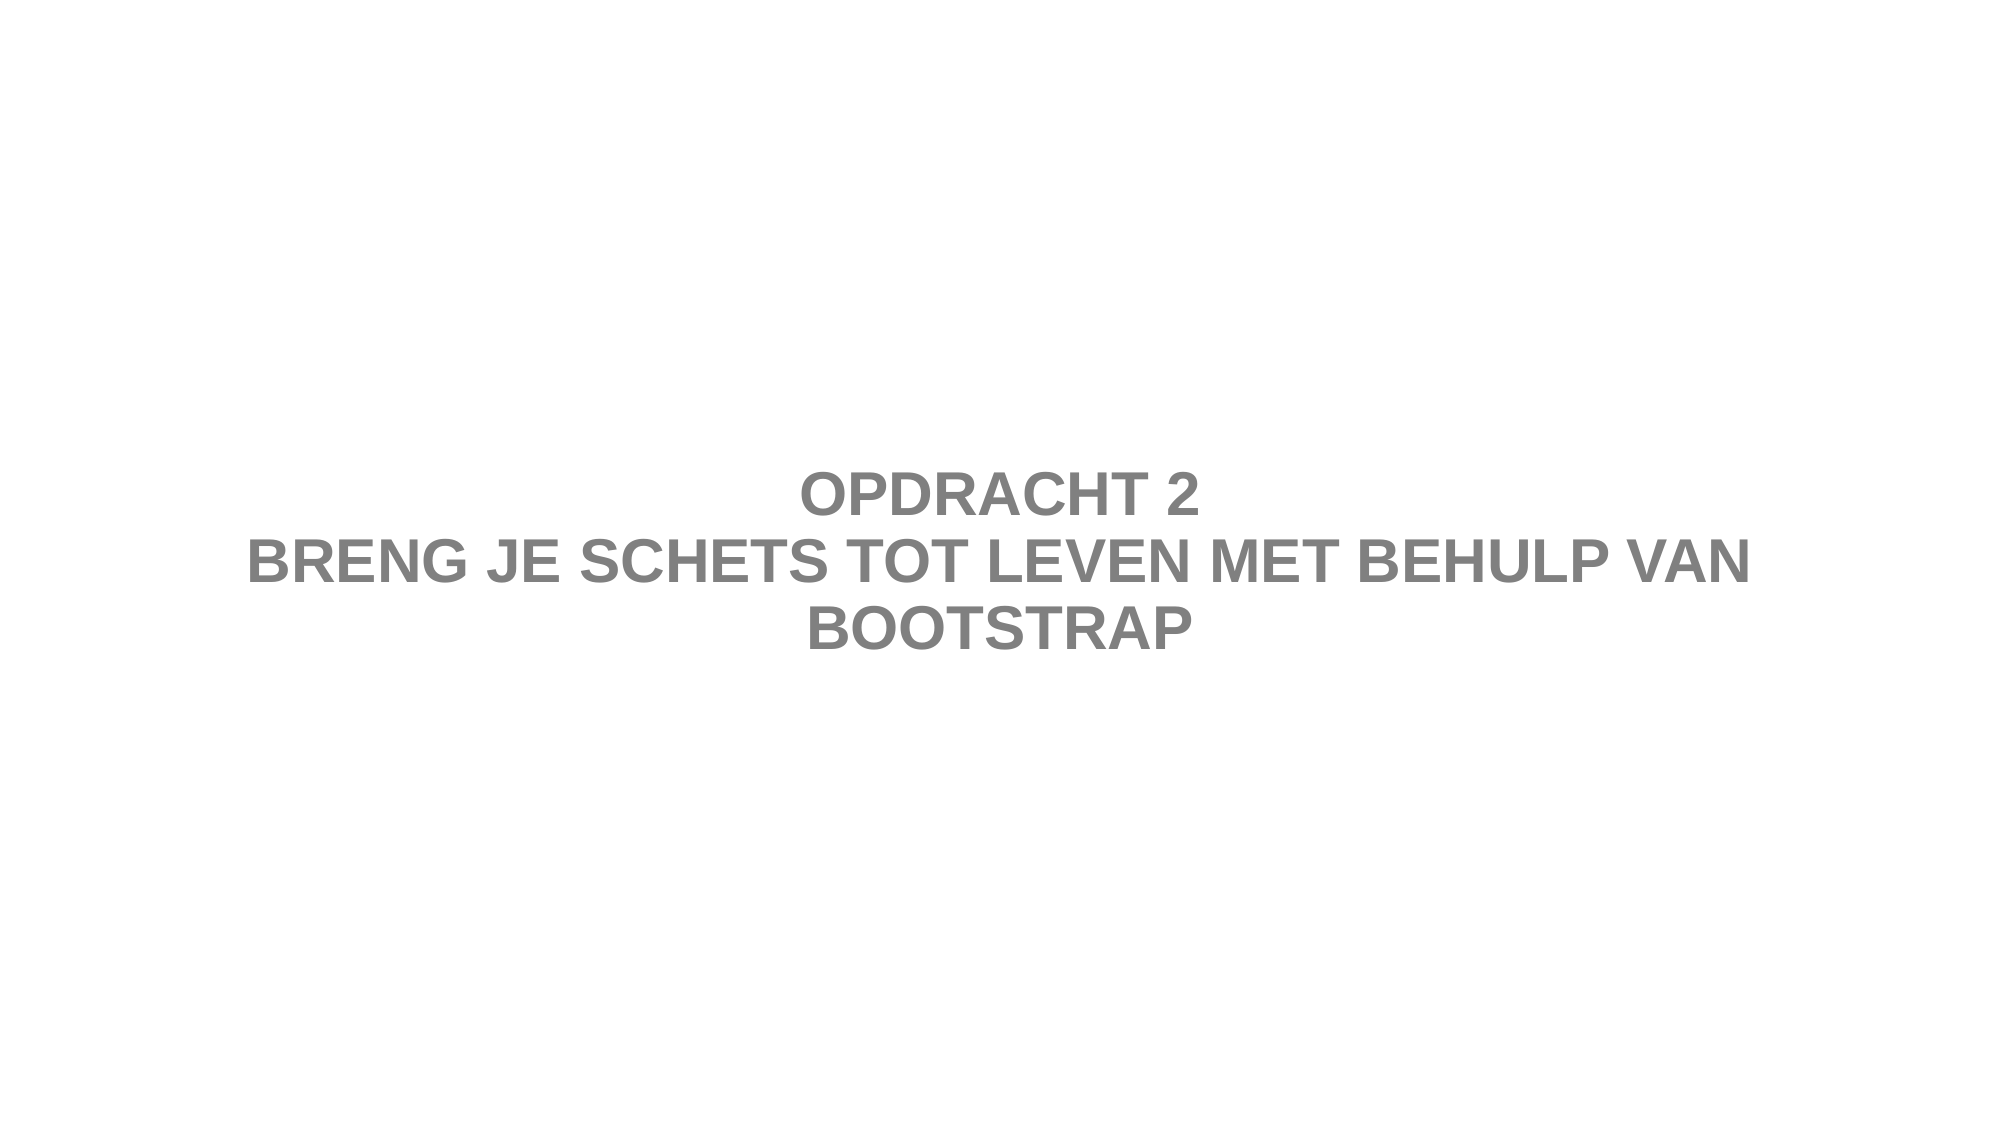

# OPDRACHT 2 BRENG JE SCHETS TOT LEVEN MET BEHULP VAN BOOTSTRAP